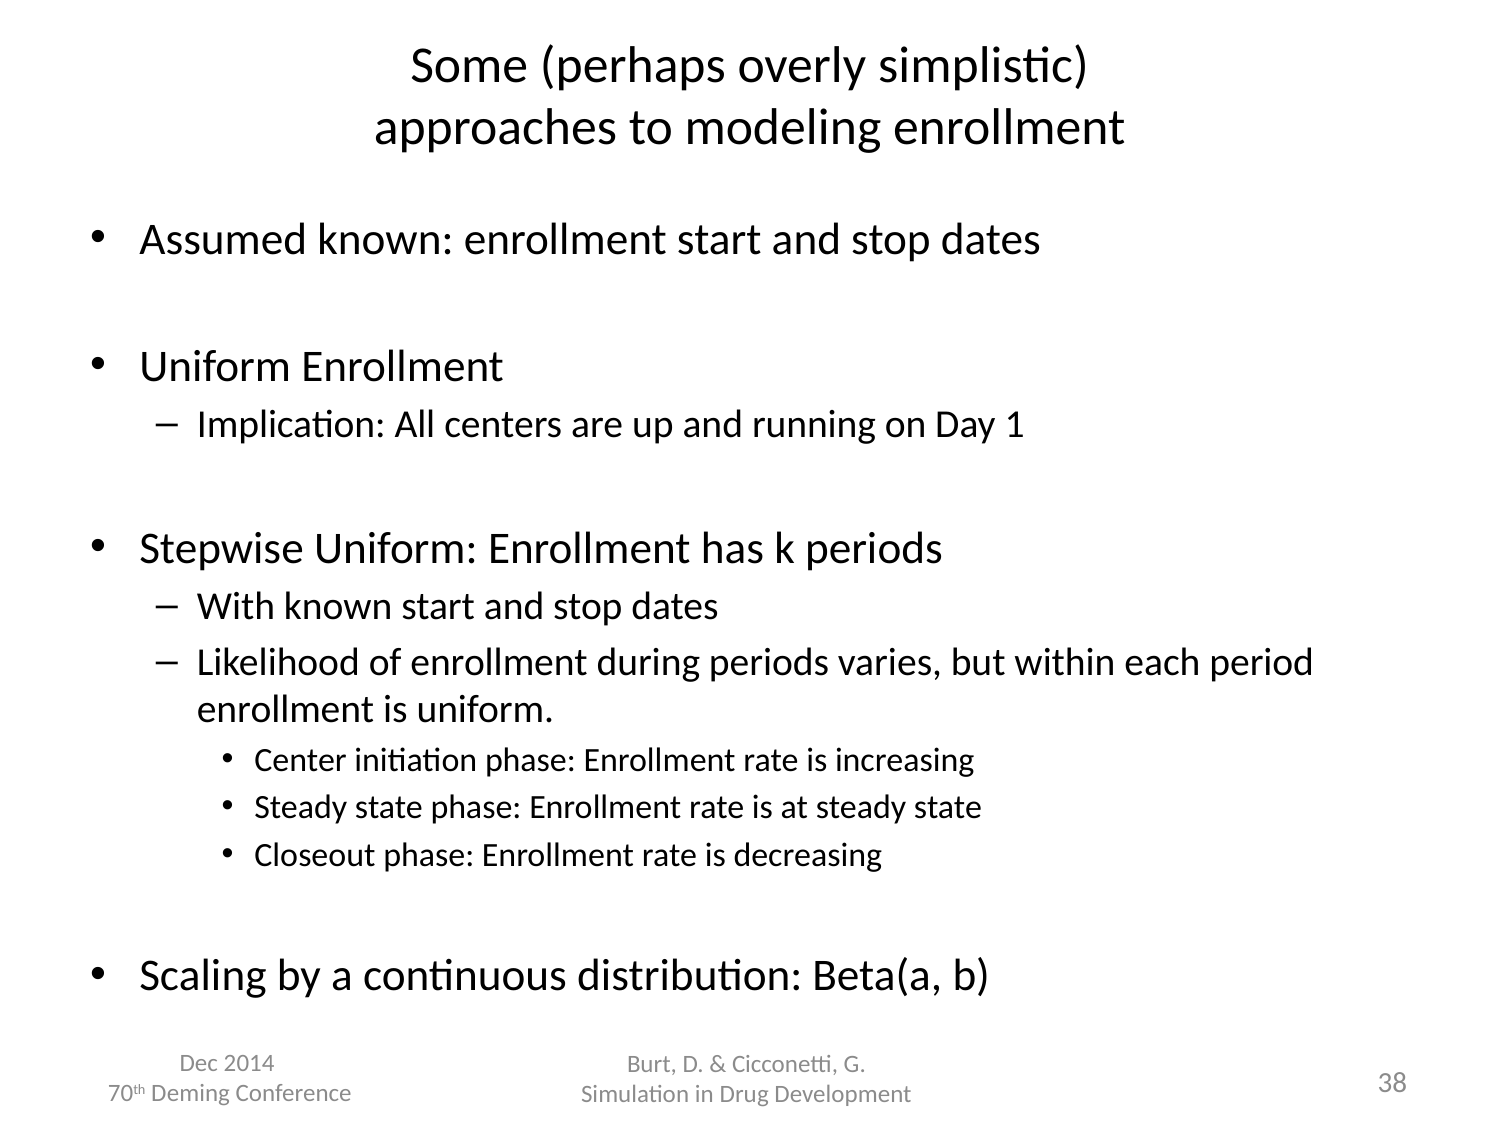

# Some (perhaps overly simplistic) approaches to modeling enrollment
Assumed known: enrollment start and stop dates

Uniform Enrollment
Implication: All centers are up and running on Day 1

Stepwise Uniform: Enrollment has k periods
With known start and stop dates
Likelihood of enrollment during periods varies, but within each period enrollment is uniform.
Center initiation phase: Enrollment rate is increasing
Steady state phase: Enrollment rate is at steady state
Closeout phase: Enrollment rate is decreasing

Scaling by a continuous distribution: Beta(a, b)